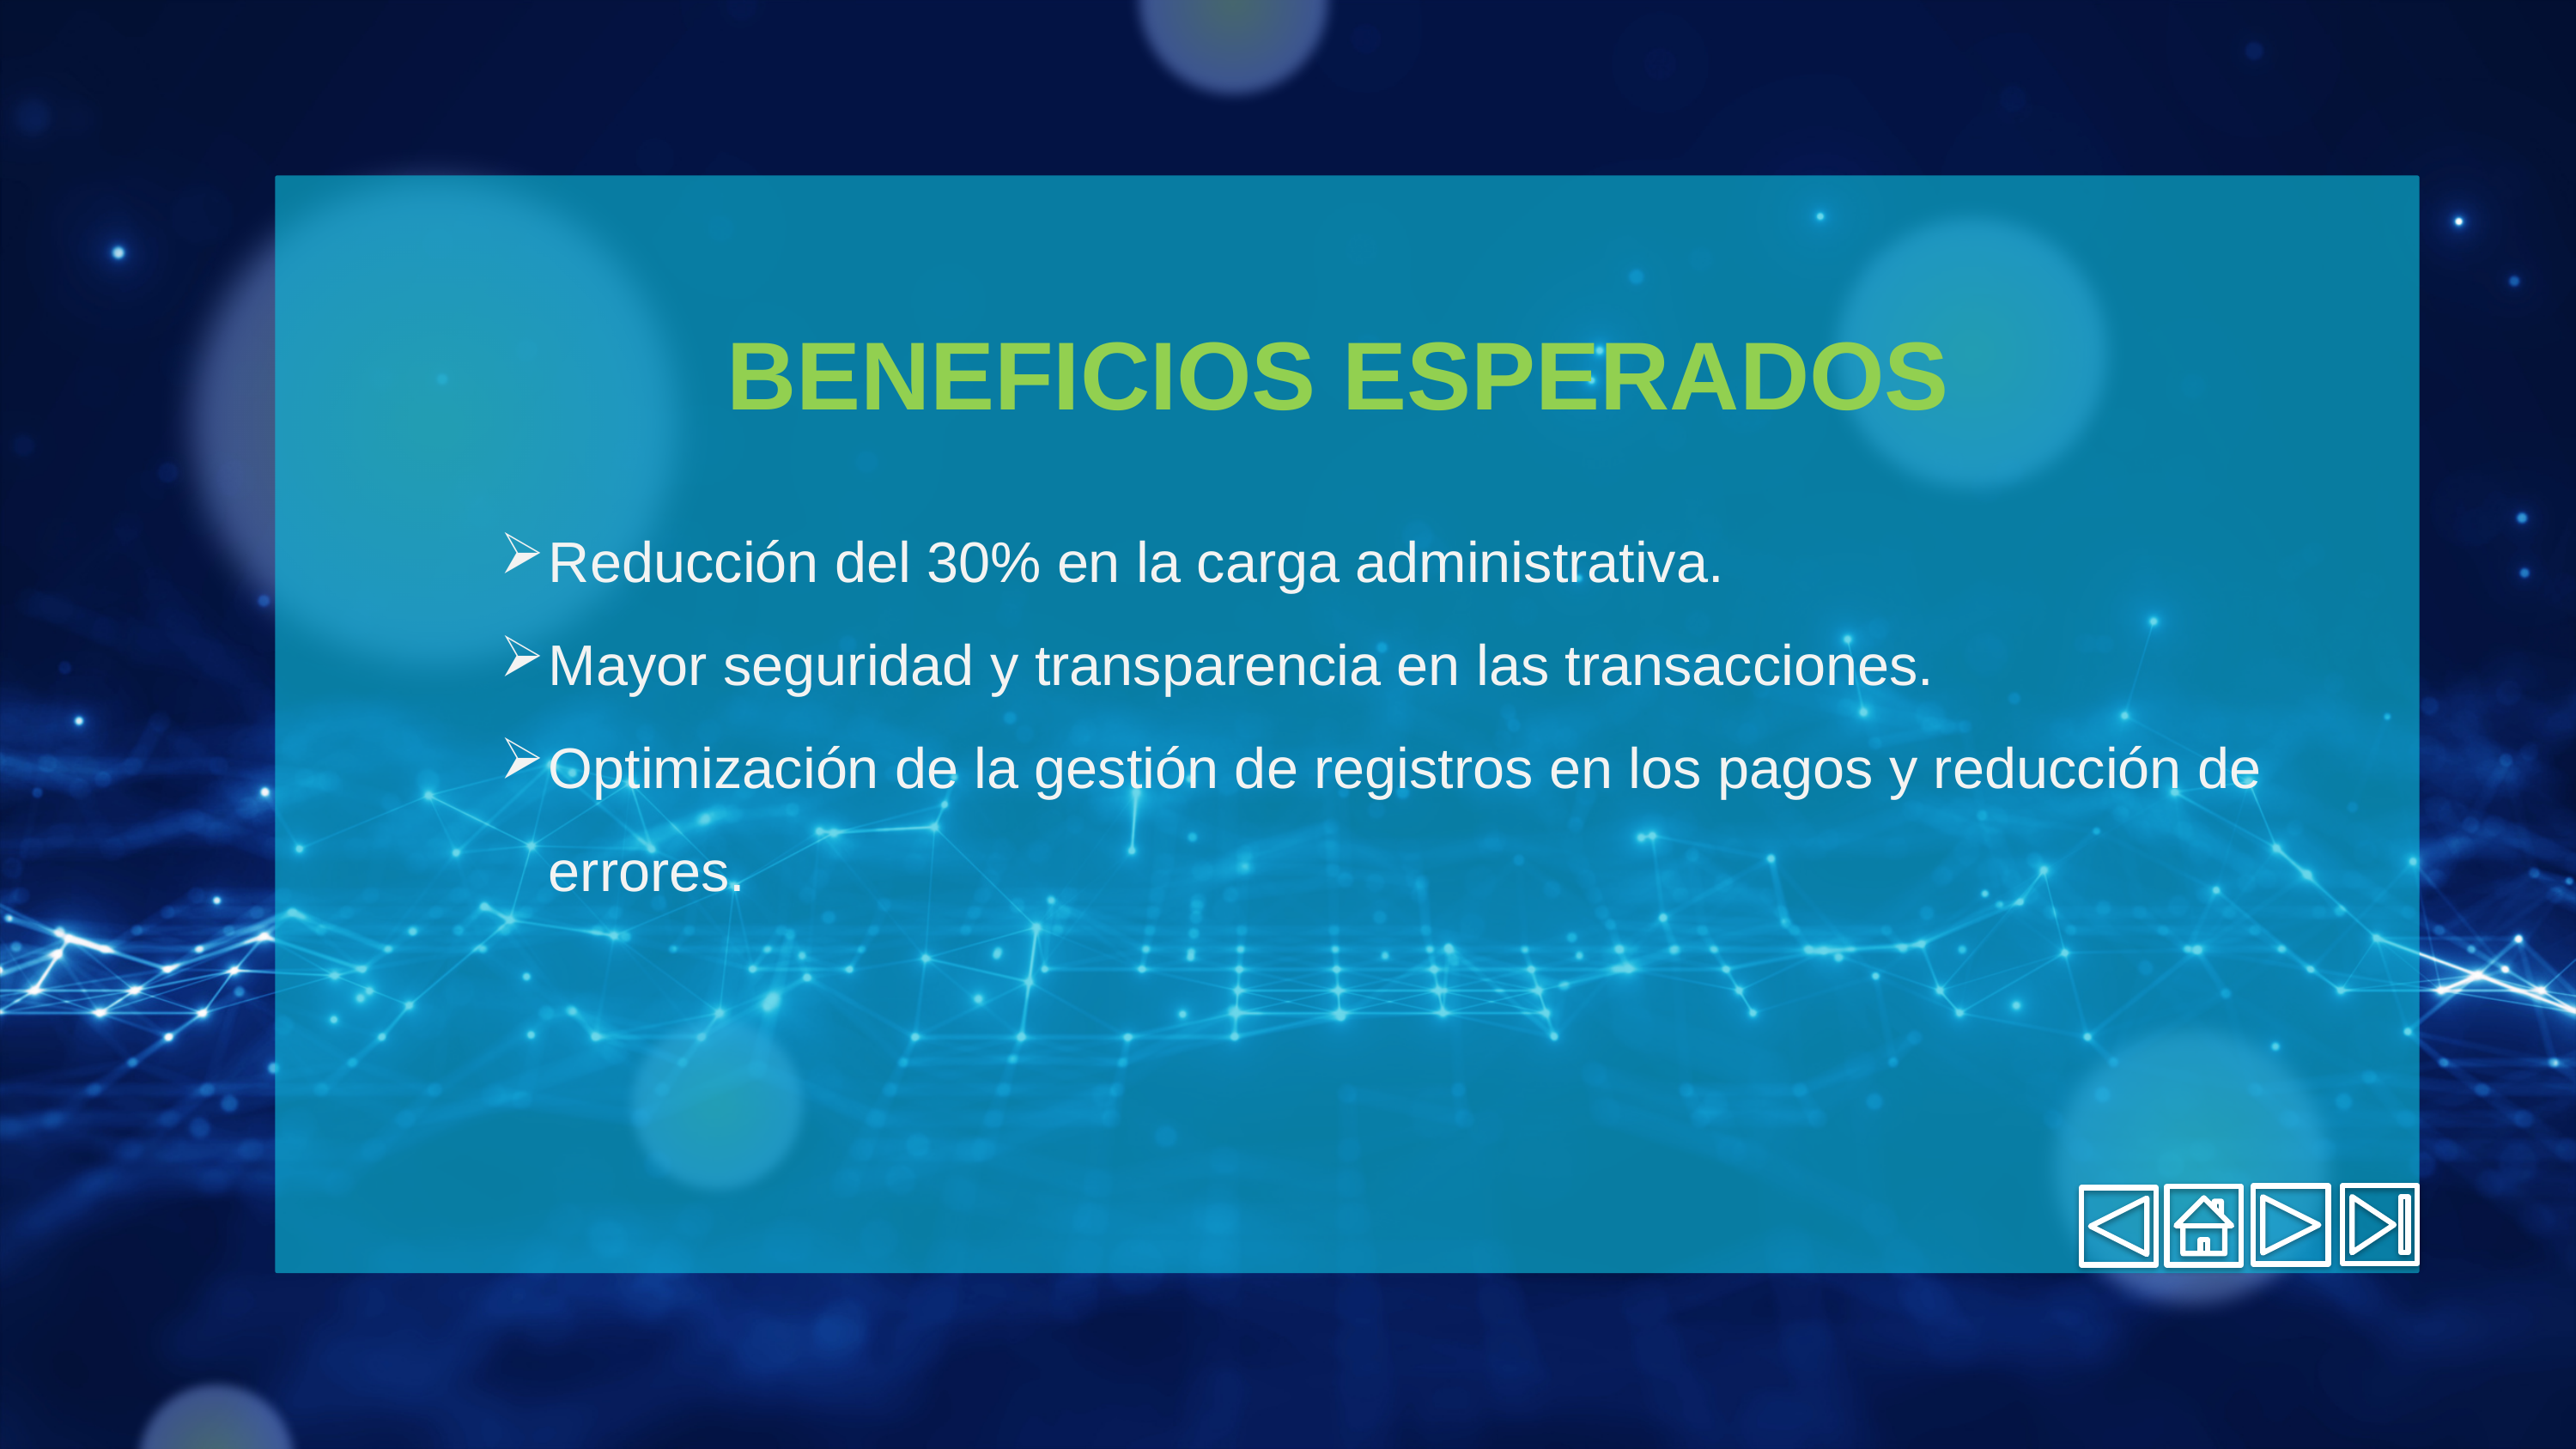

BENEFICIOS ESPERADOS
Reducción del 30% en la carga administrativa.
Mayor seguridad y transparencia en las transacciones.
Optimización de la gestión de registros en los pagos y reducción de errores.